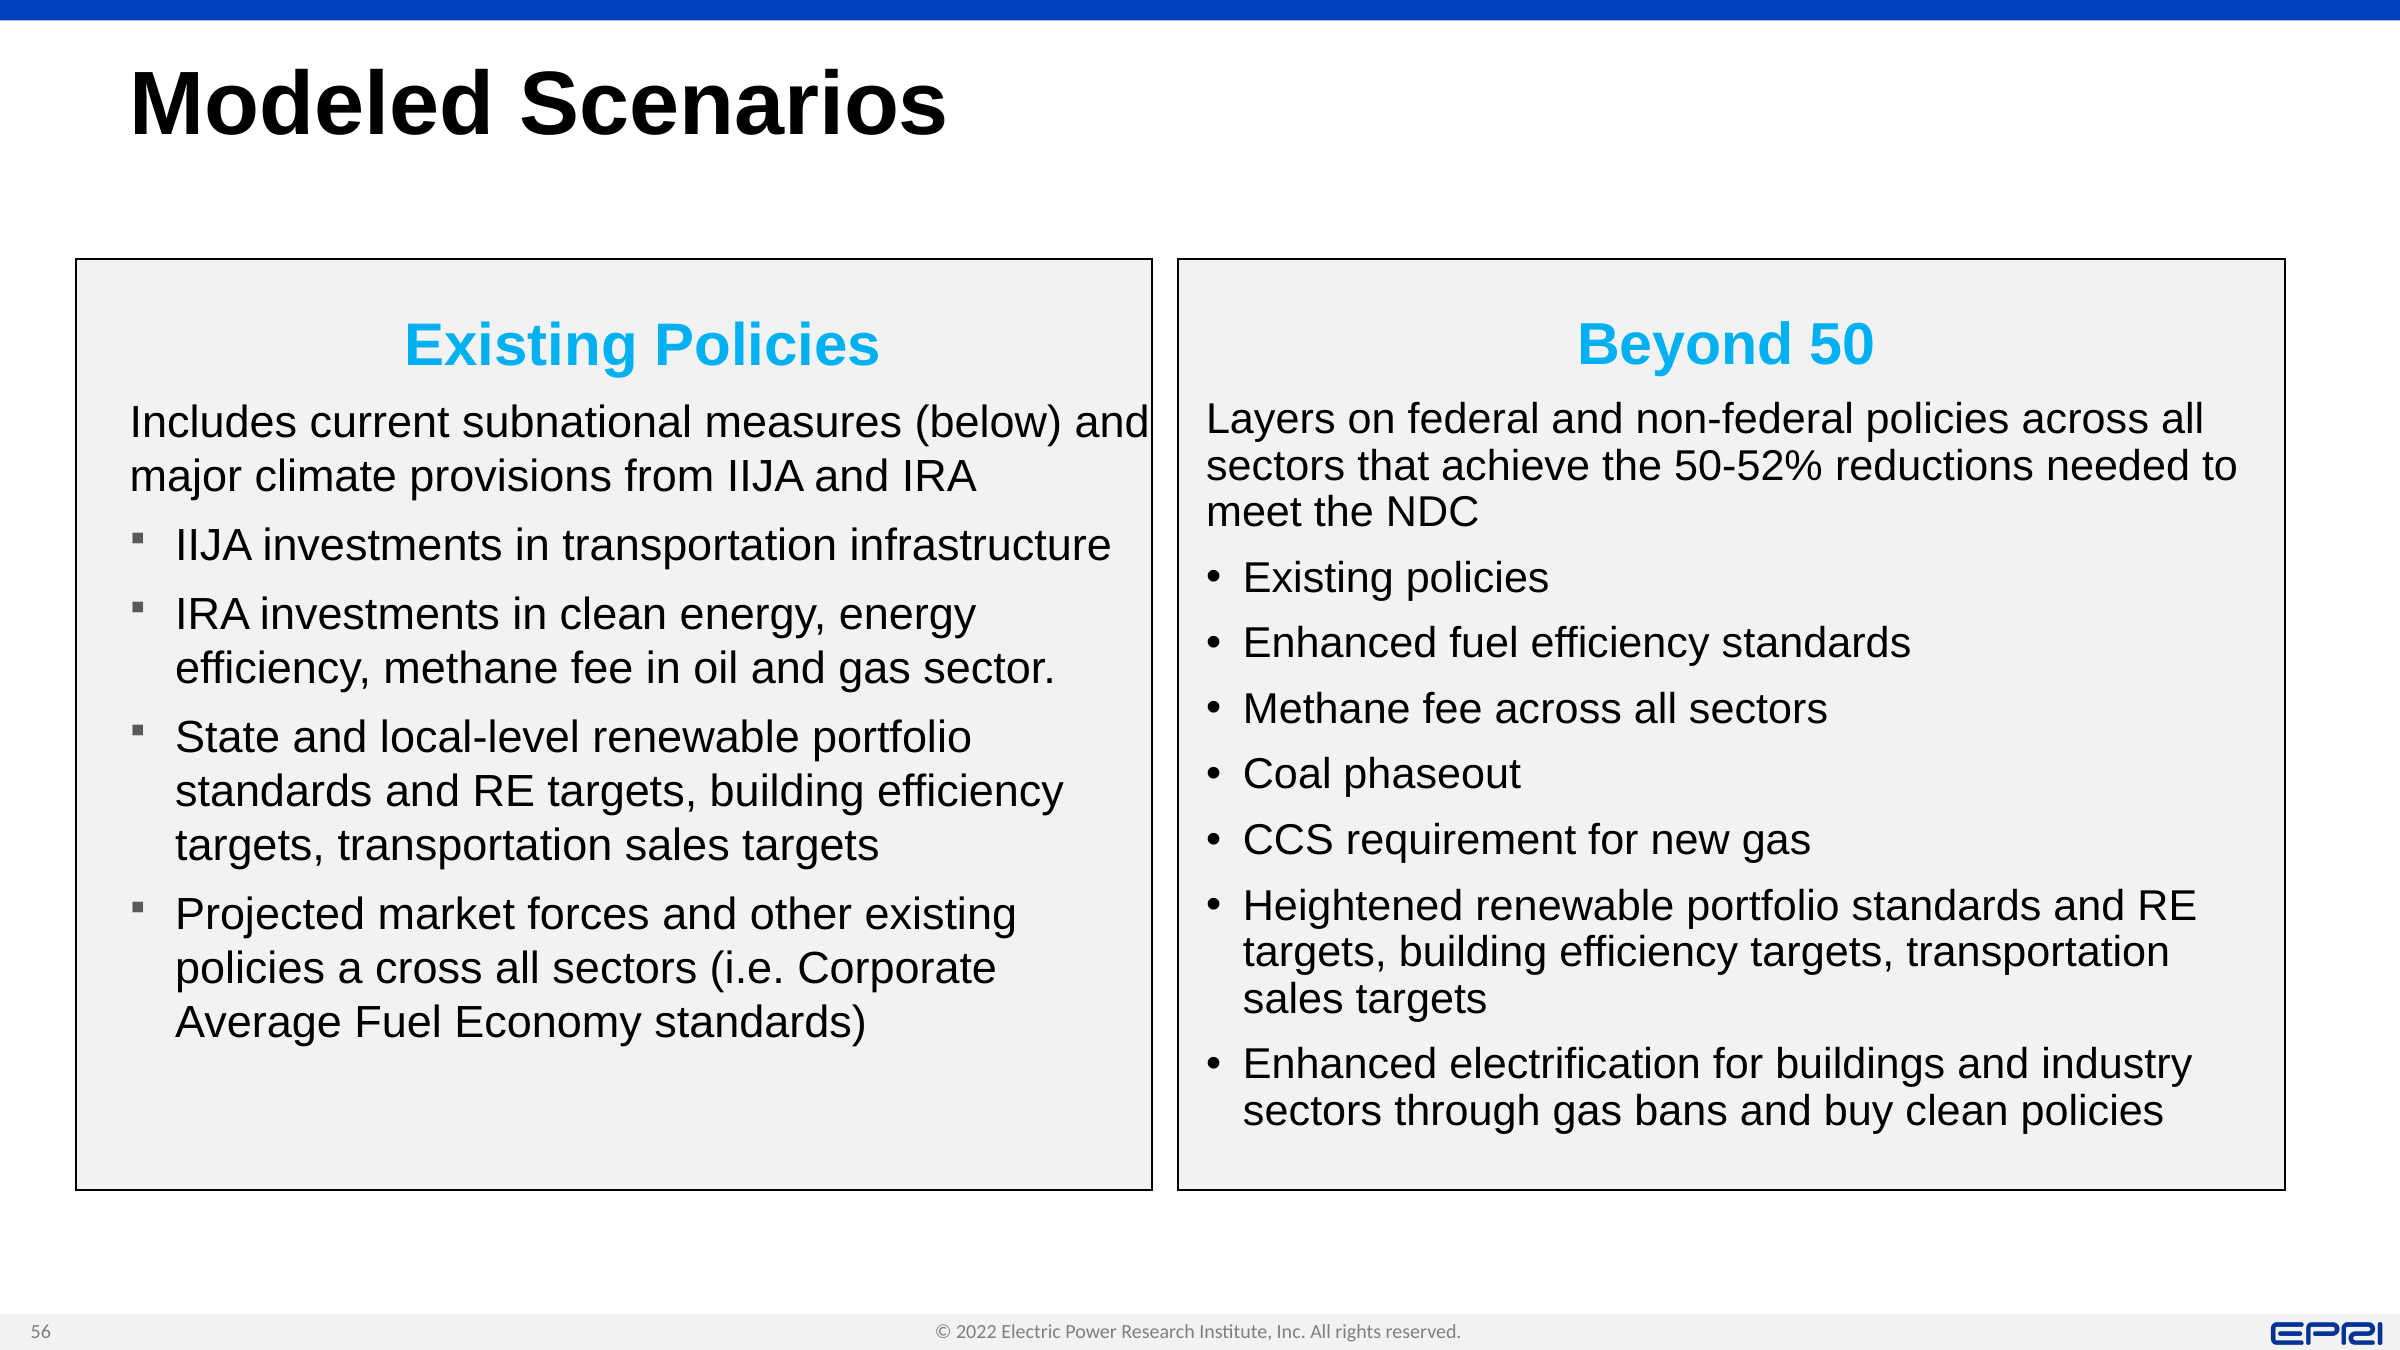

# Modeled Scenarios

Existing Policies
Includes current subnational measures (below) and major climate provisions from IIJA and IRA
IIJA investments in transportation infrastructure
IRA investments in clean energy, energy efficiency, methane fee in oil and gas sector.
State and local-level renewable portfolio standards and RE targets, building efficiency targets, transportation sales targets
Projected market forces and other existing policies a cross all sectors (i.e. Corporate Average Fuel Economy standards)
Beyond 50
Layers on federal and non-federal policies across all sectors that achieve the 50-52% reductions needed to meet the NDC
Existing policies
Enhanced fuel efficiency standards
Methane fee across all sectors
Coal phaseout
CCS requirement for new gas
Heightened renewable portfolio standards and RE targets, building efficiency targets, transportation sales targets
Enhanced electrification for buildings and industry sectors through gas bans and buy clean policies